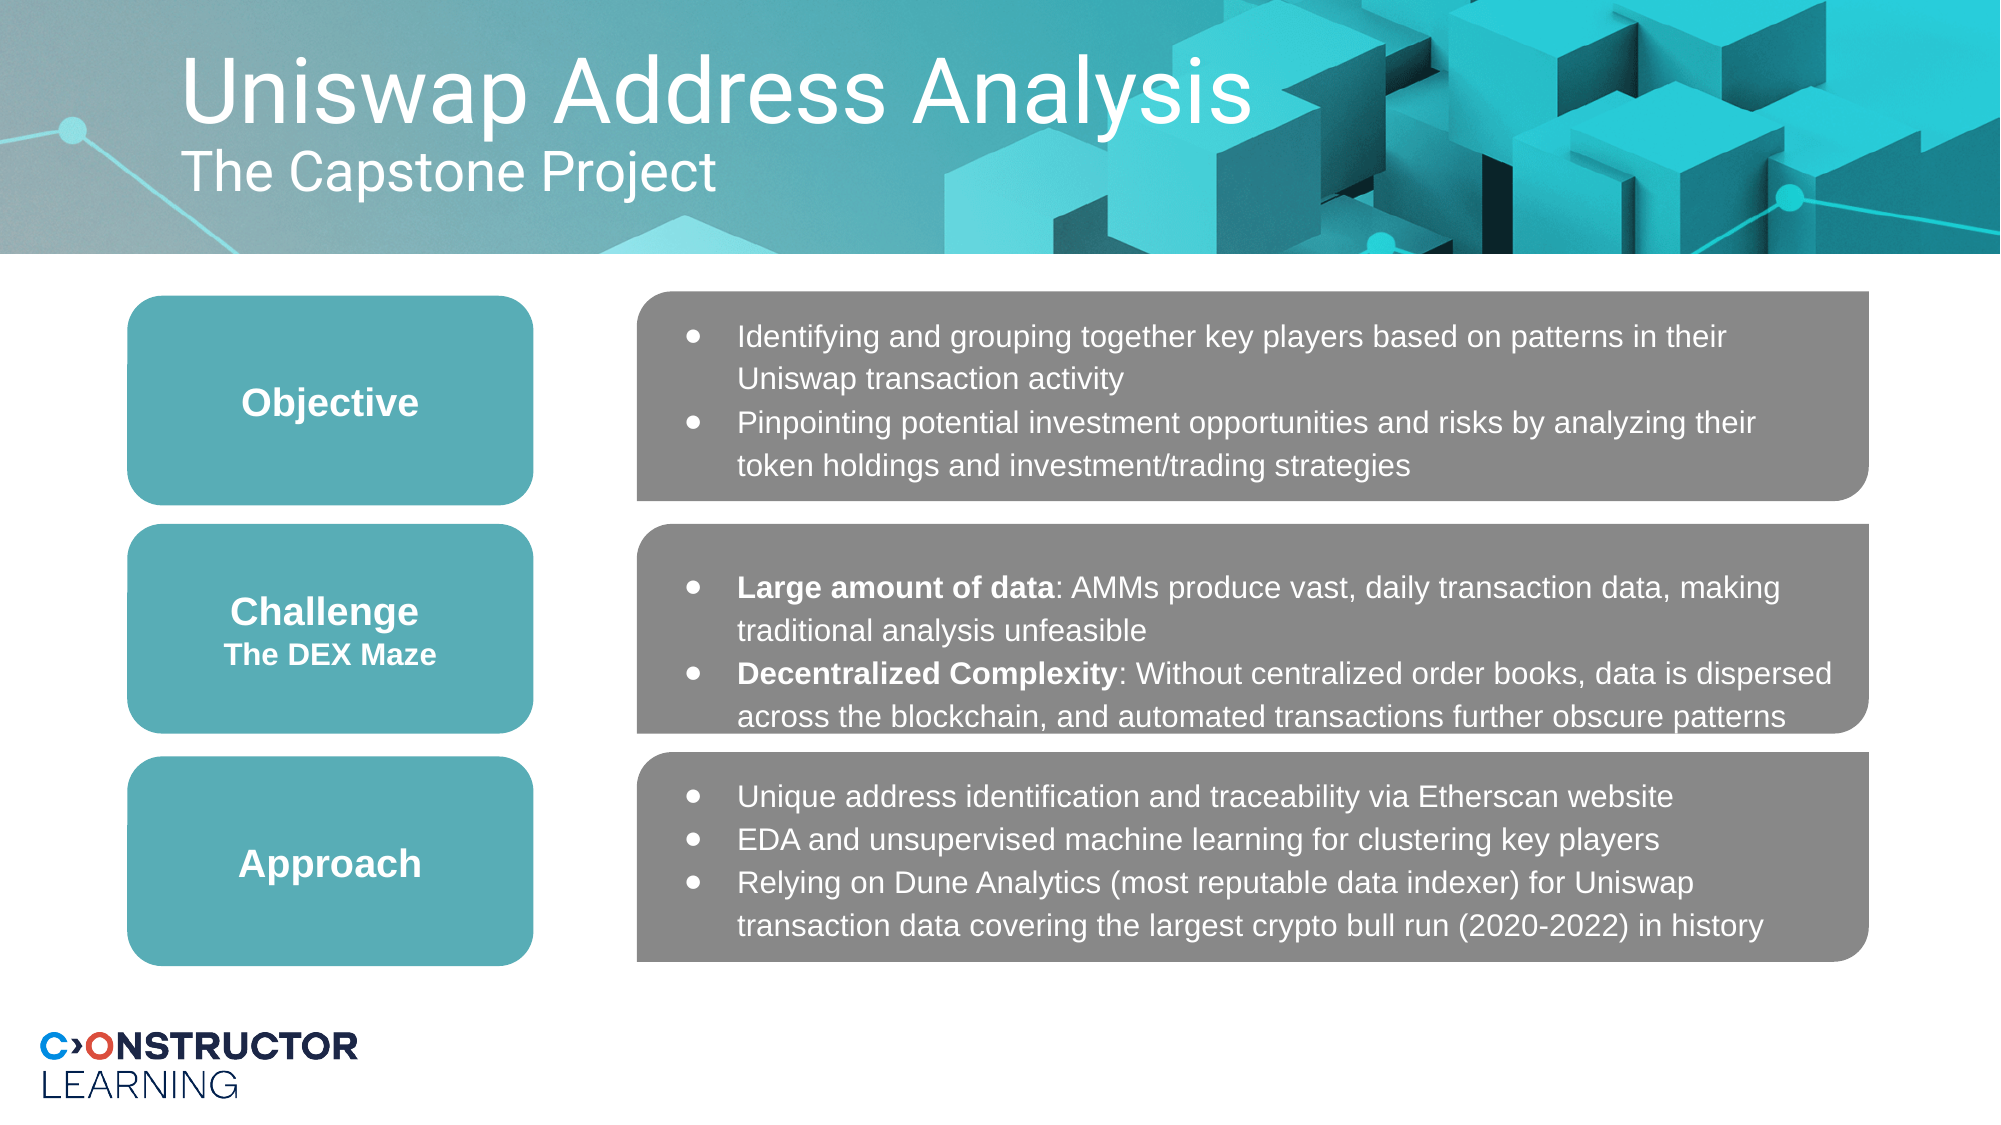

# Uniswap Address Analysis
The Capstone Project
Identifying and grouping together key players based on patterns in their Uniswap transaction activity
Pinpointing potential investment opportunities and risks by analyzing their token holdings and investment/trading strategies
Objective
Challenge
The DEX Maze

Large amount of data: AMMs produce vast, daily transaction data, making traditional analysis unfeasible
Decentralized Complexity: Without centralized order books, data is dispersed across the blockchain, and automated transactions further obscure patterns
Unique address identification and traceability via Etherscan website
EDA and unsupervised machine learning for clustering key players
Relying on Dune Analytics (most reputable data indexer) for Uniswap transaction data covering the largest crypto bull run (2020-2022) in history
Approach